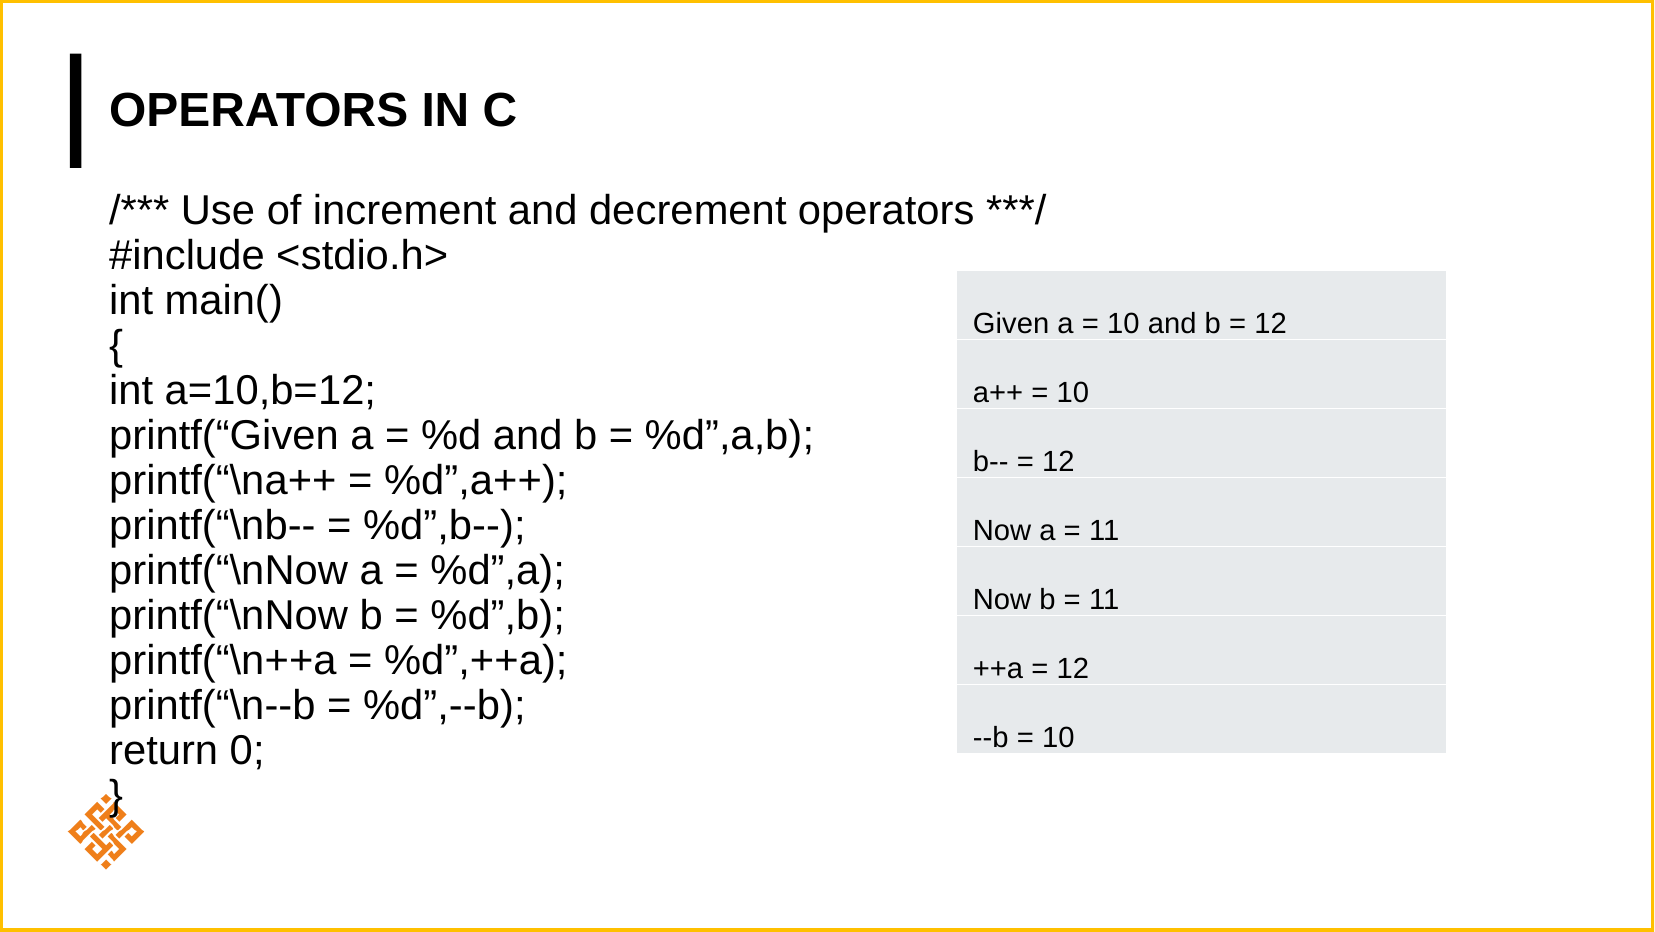

# Operators in c
/*** Use of increment and decrement operators ***/
#include <stdio.h>
int main()
{
int a=10,b=12;
printf(“Given a = %d and b = %d”,a,b);
printf(“\na++ = %d”,a++);
printf(“\nb-- = %d”,b--);
printf(“\nNow a = %d”,a);
printf(“\nNow b = %d”,b);
printf(“\n++a = %d”,++a);
printf(“\n--b = %d”,--b);
return 0;
}

| Given a = 10 and b = 12 |
| --- |
| a++ = 10 |
| b-- = 12 |
| Now a = 11 |
| Now b = 11 |
| ++a = 12 |
| --b = 10 |